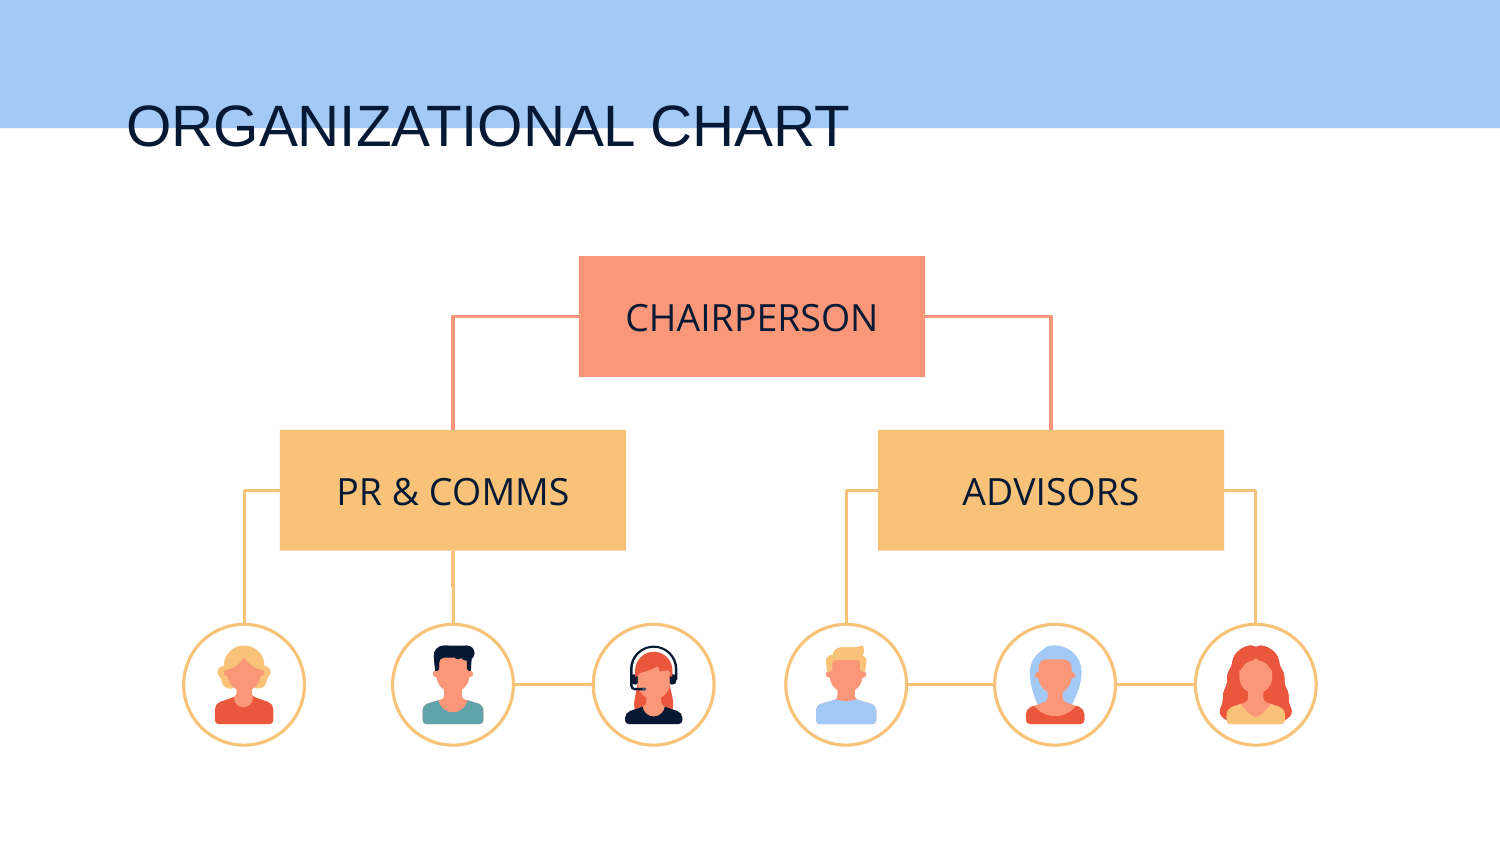

# ORGANIZATIONAL CHART
CHAIRPERSON
PR & COMMS
ADVISORS